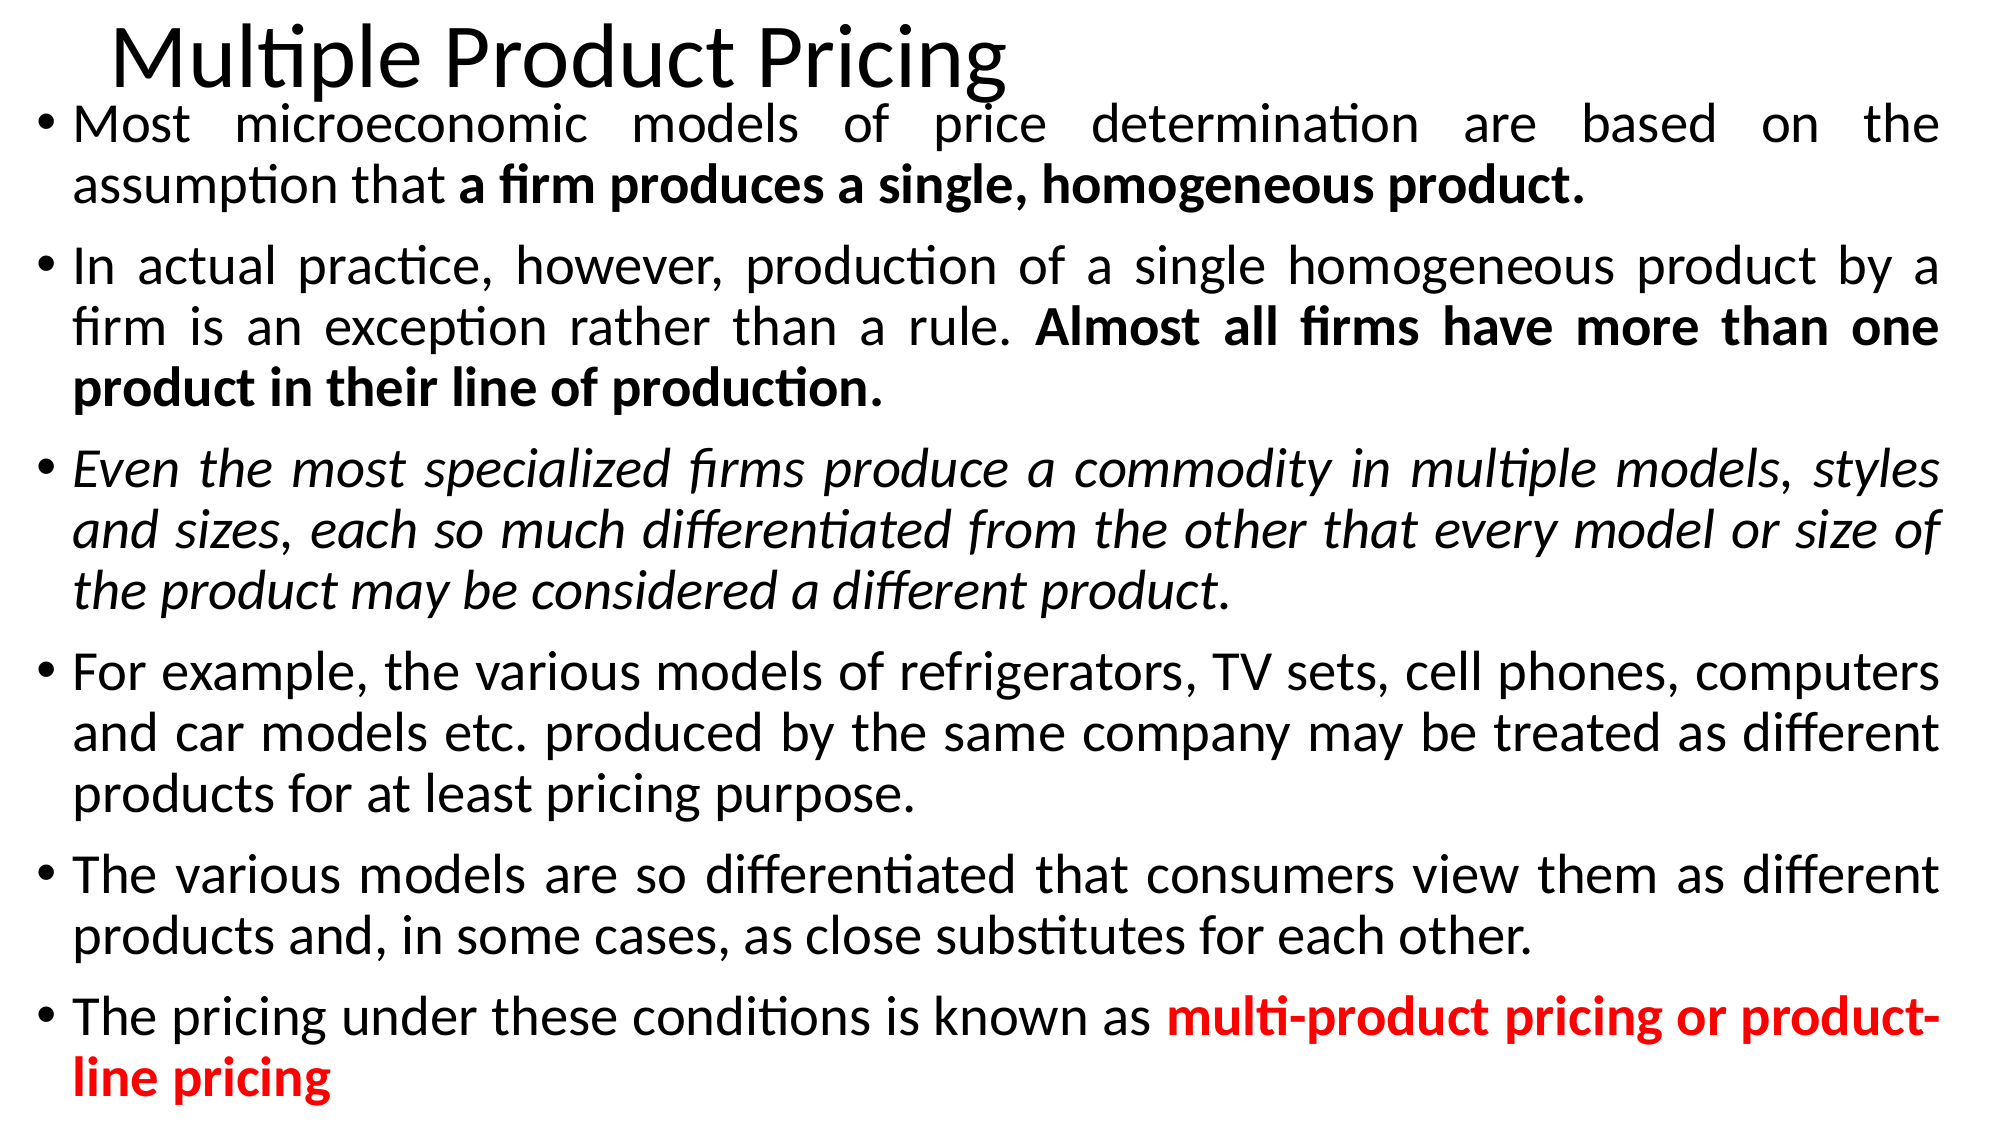

# Multiple Product Pricing
Most microeconomic models of price determination are based on the assumption that a firm produces a single, homogeneous product.
In actual practice, however, production of a single homogeneous product by a firm is an exception rather than a rule. Almost all firms have more than one product in their line of production.
Even the most specialized firms produce a commodity in multiple models, styles and sizes, each so much differentiated from the other that every model or size of the product may be considered a different product.
For example, the various models of refrigerators, TV sets, cell phones, computers and car models etc. produced by the same company may be treated as different products for at least pricing purpose.
The various models are so differentiated that consumers view them as different products and, in some cases, as close substitutes for each other.
The pricing under these conditions is known as multi-product pricing or product-line pricing